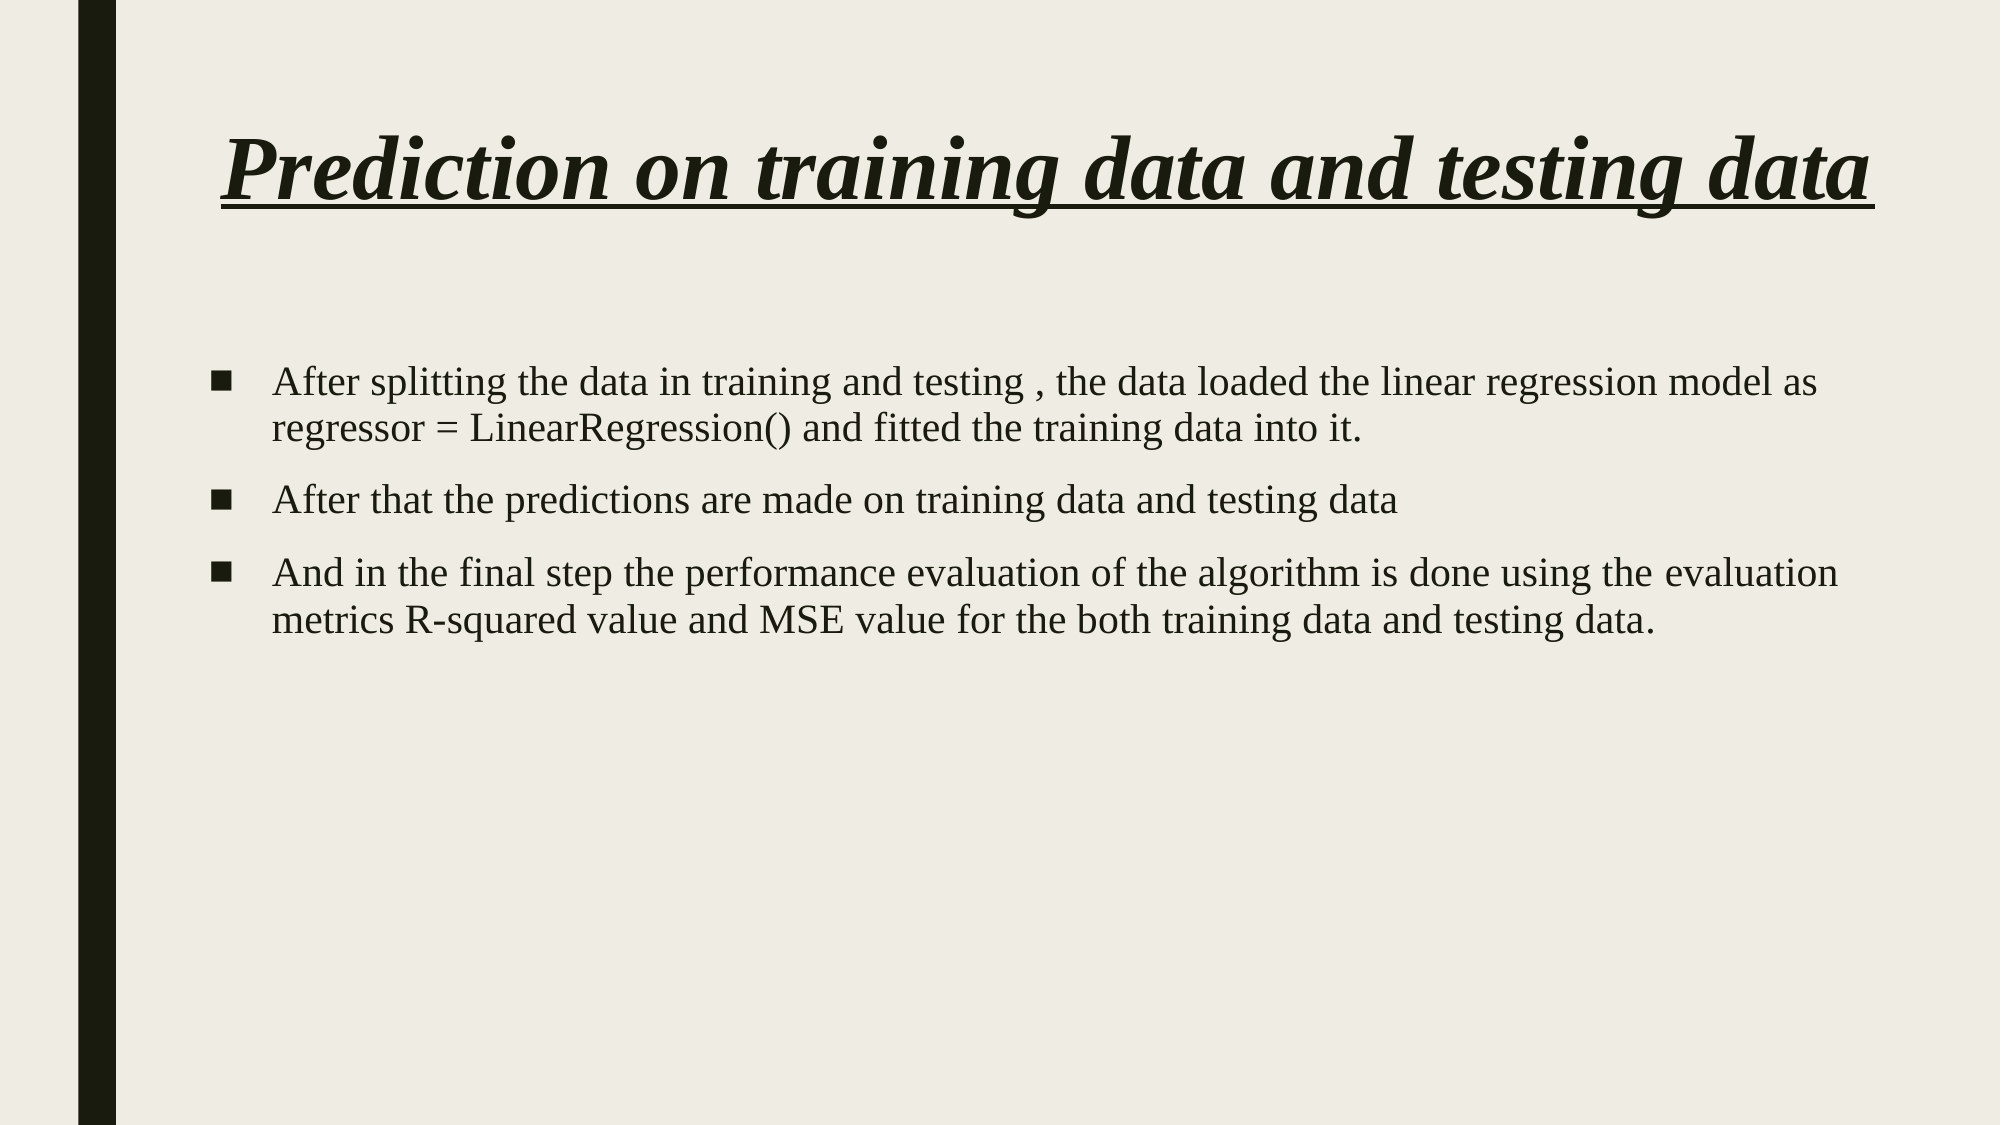

# Prediction on training data and testing data
After splitting the data in training and testing , the data loaded the linear regression model as regressor = LinearRegression() and fitted the training data into it.
After that the predictions are made on training data and testing data
And in the final step the performance evaluation of the algorithm is done using the evaluation metrics R-squared value and MSE value for the both training data and testing data.